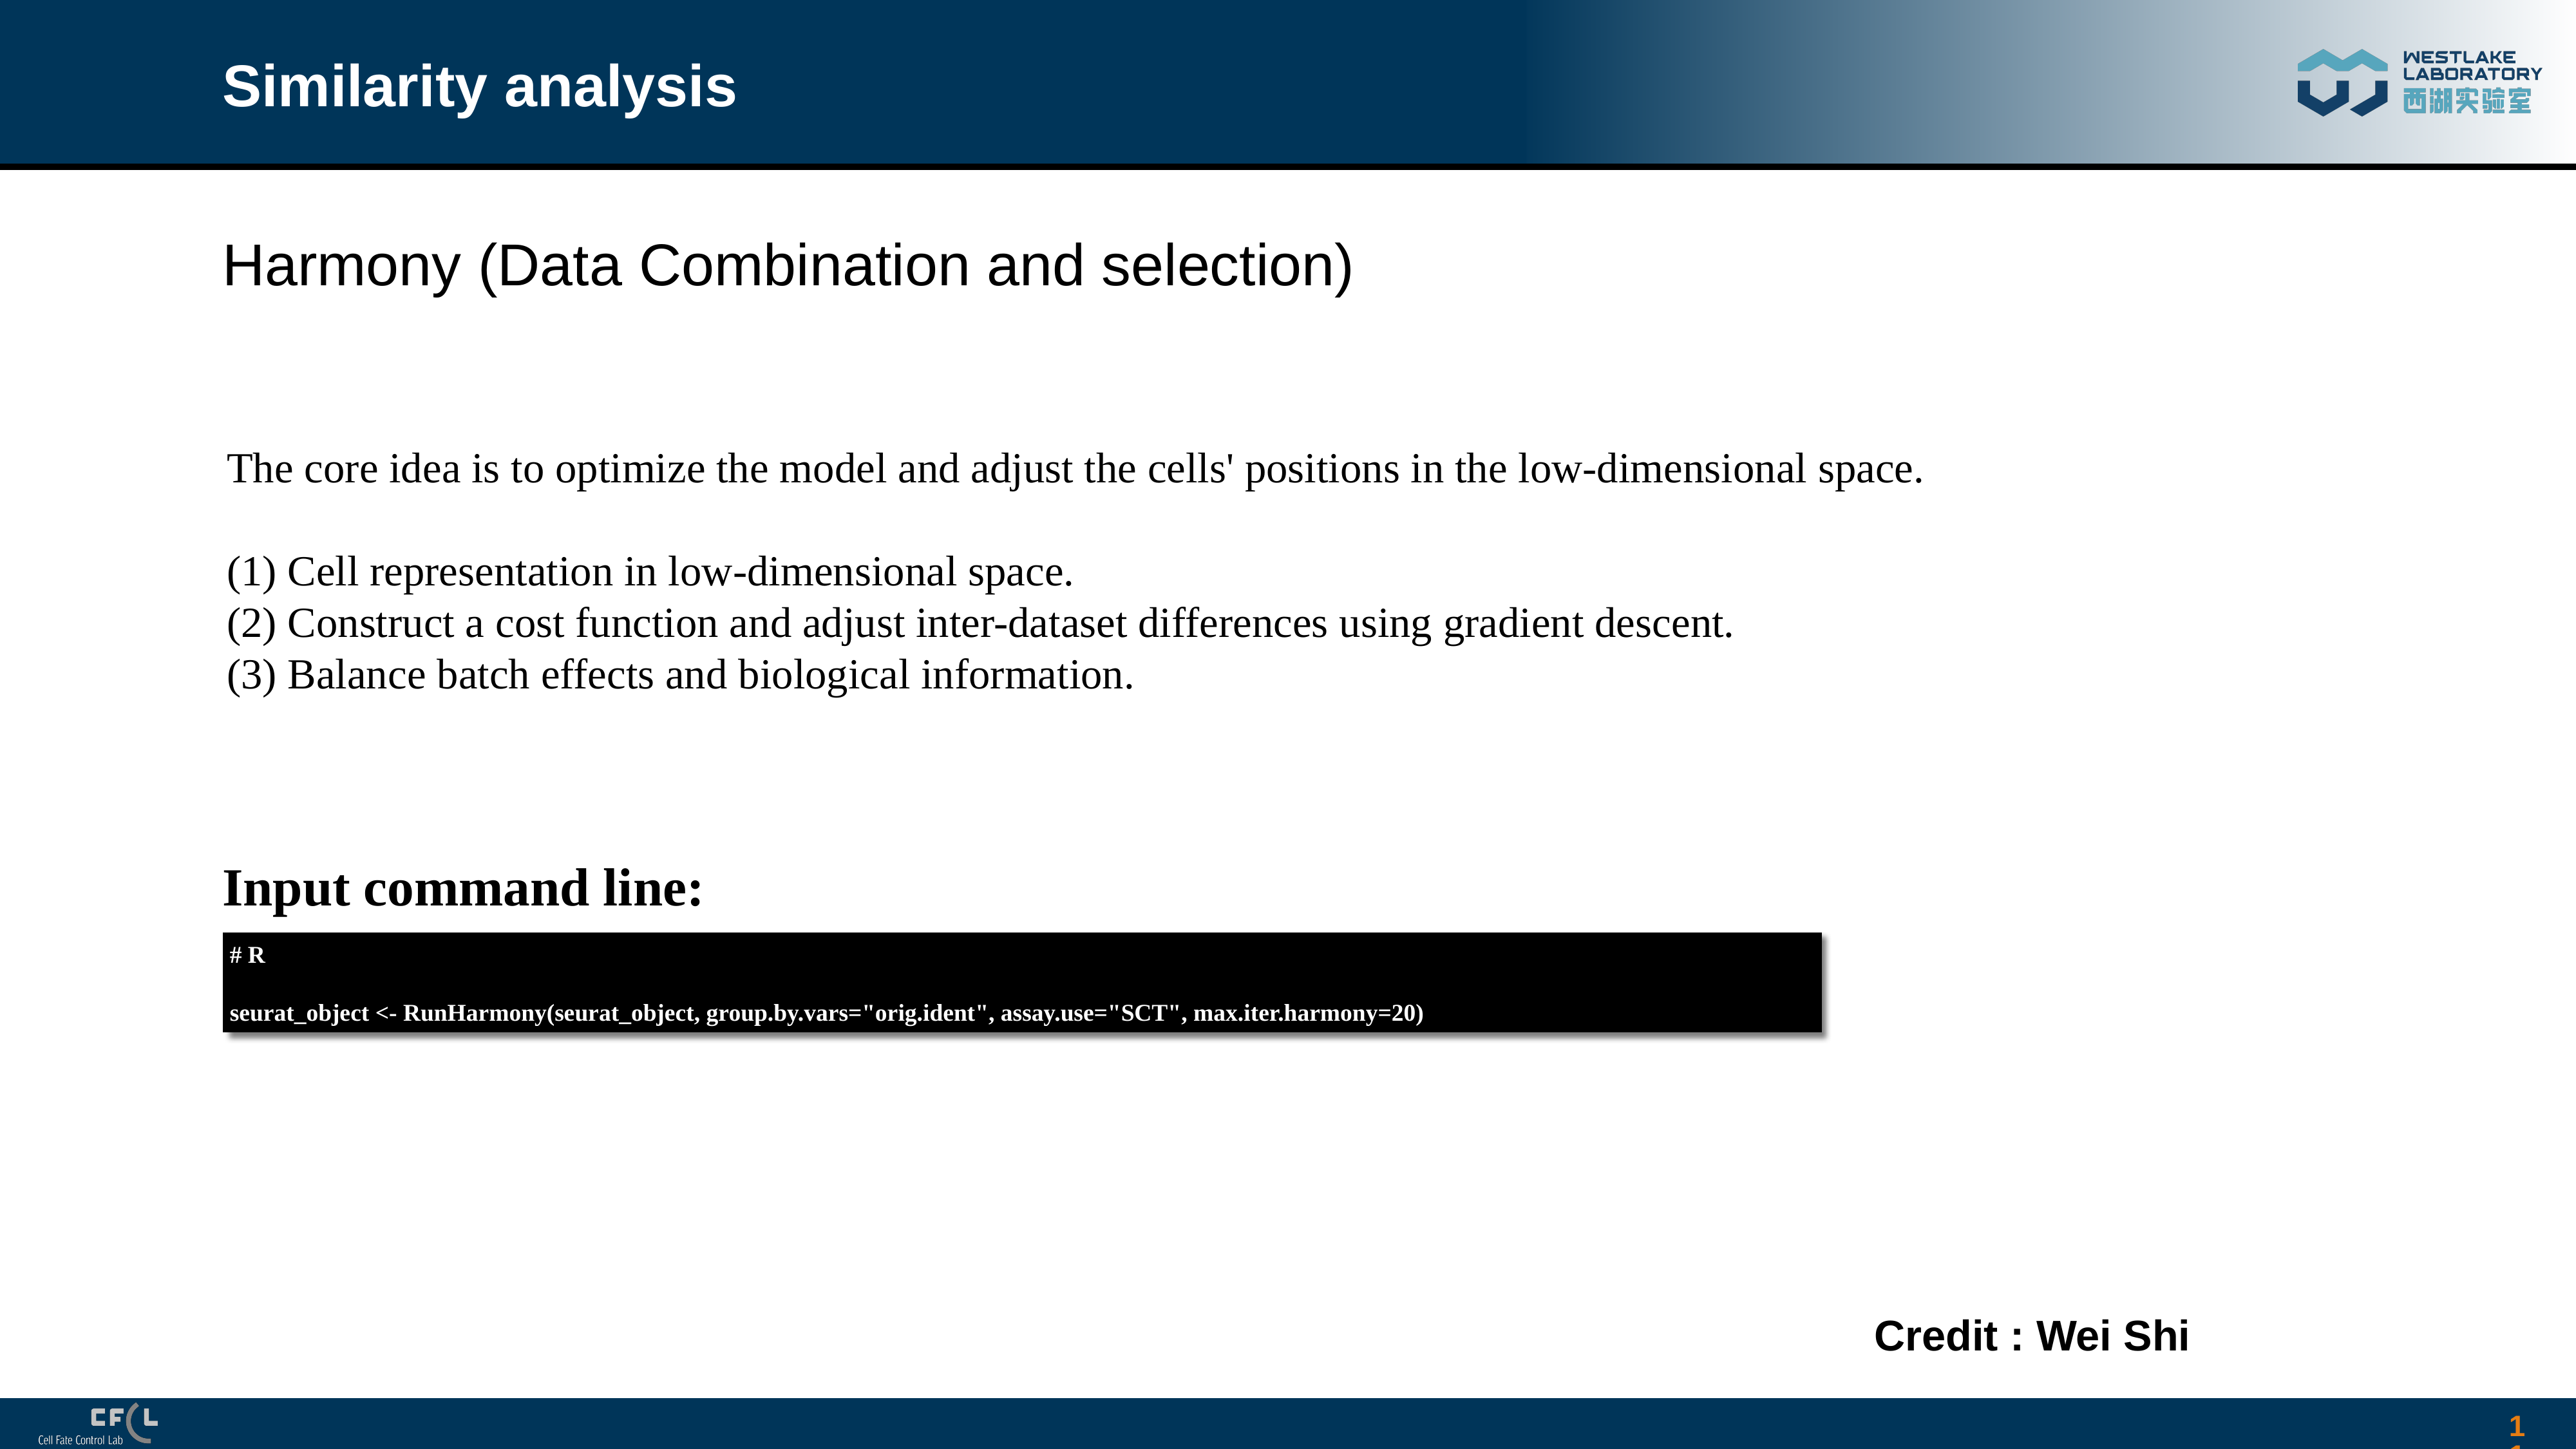

# Similarity analysis
Harmony (Data Combination and selection)
The core idea is to optimize the model and adjust the cells' positions in the low-dimensional space.

(1) Cell representation in low-dimensional space.
(2) Construct a cost function and adjust inter-dataset differences using gradient descent.
(3) Balance batch effects and biological information.
Input command line:
# R

seurat_object <- RunHarmony(seurat_object, group.by.vars="orig.ident", assay.use="SCT", max.iter.harmony=20)
Credit : Wei Shi
119